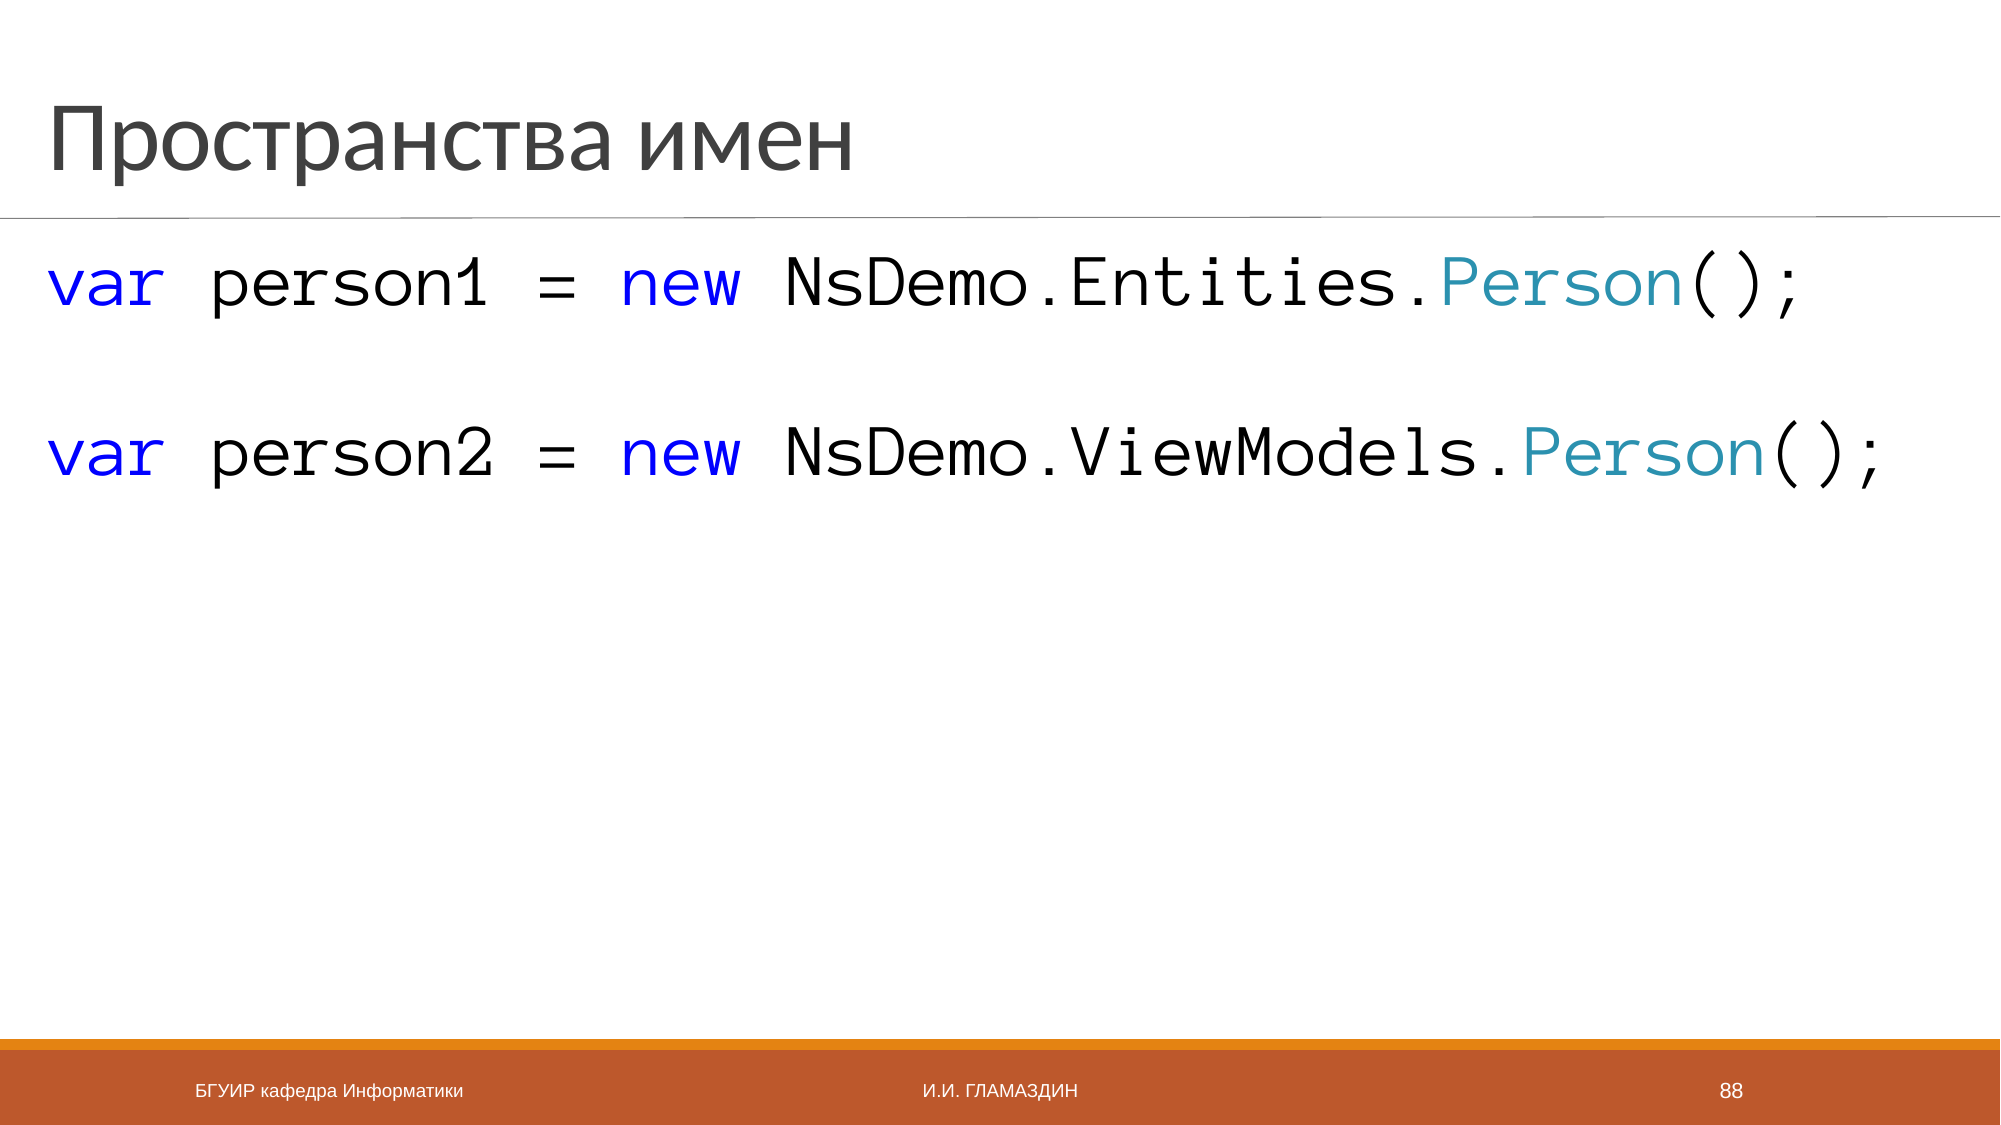

# Пространства имен
var person1 = new NsDemo.Entities.Person();

var person2 = new NsDemo.ViewModels.Person();
БГУИР кафедра Информатики
И.И. Гламаздин
88